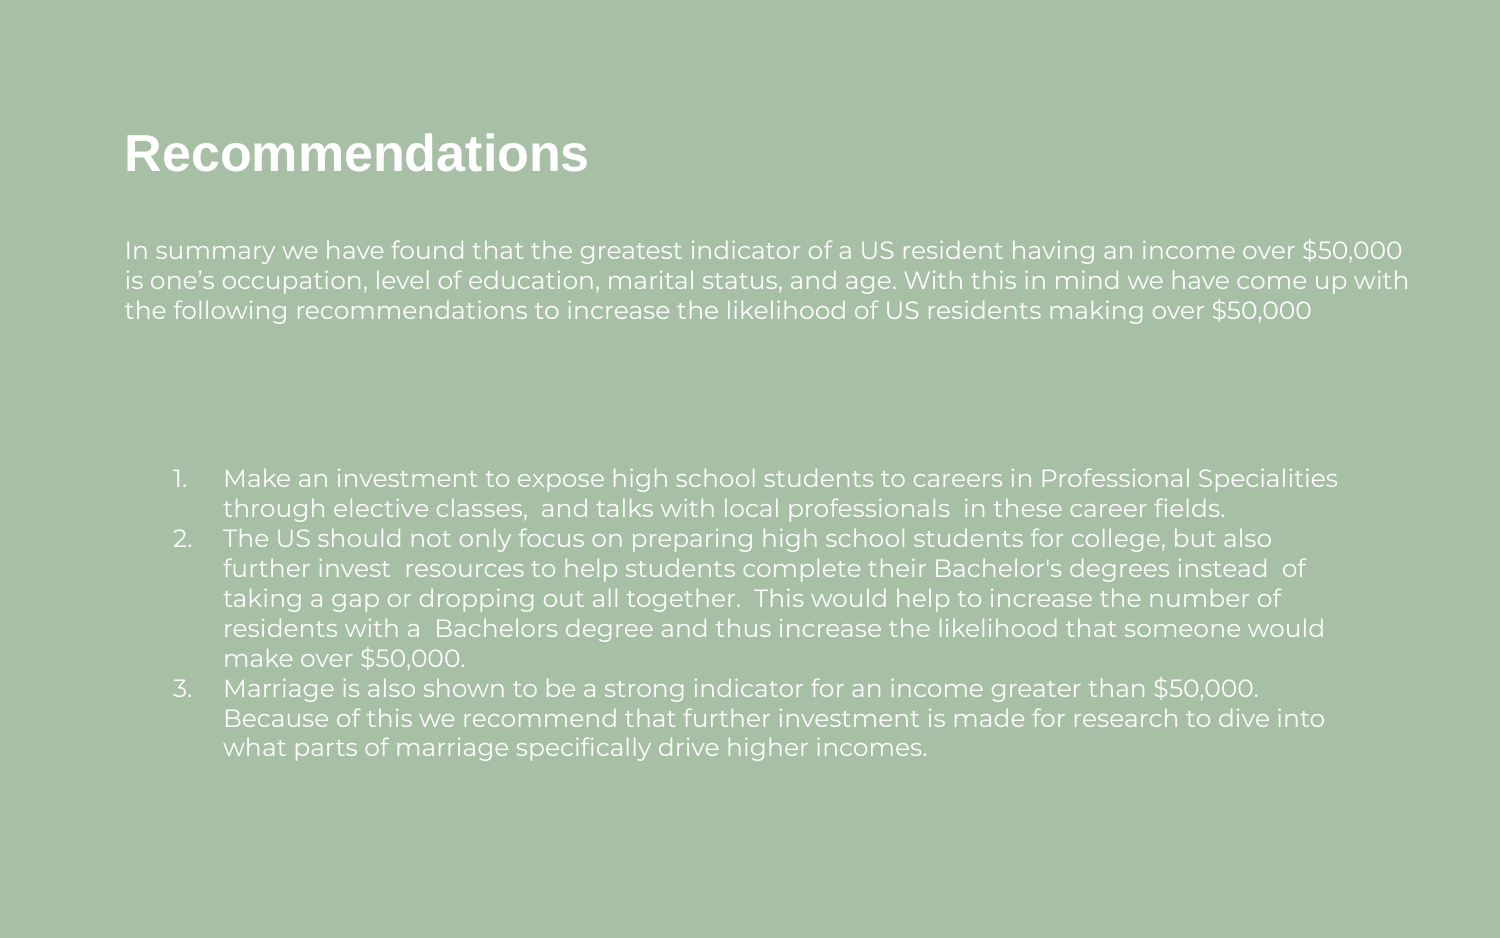

# Recommendations

In summary we have found that the greatest indicator of a US resident having an income over $50,000 is one’s occupation, level of education, marital status, and age. With this in mind we have come up with the following recommendations to increase the likelihood of US residents making over $50,000

Make an investment to expose high school students to careers in Professional Specialities through elective classes,  and talks with local professionals  in these career fields.
The US should not only focus on preparing high school students for college, but also further invest  resources to help students complete their Bachelor's degrees instead  of taking a gap or dropping out all together.  This would help to increase the number of residents with a  Bachelors degree and thus increase the likelihood that someone would make over $50,000.
Marriage is also shown to be a strong indicator for an income greater than $50,000.  Because of this we recommend that further investment is made for research to dive into what parts of marriage specifically drive higher incomes.